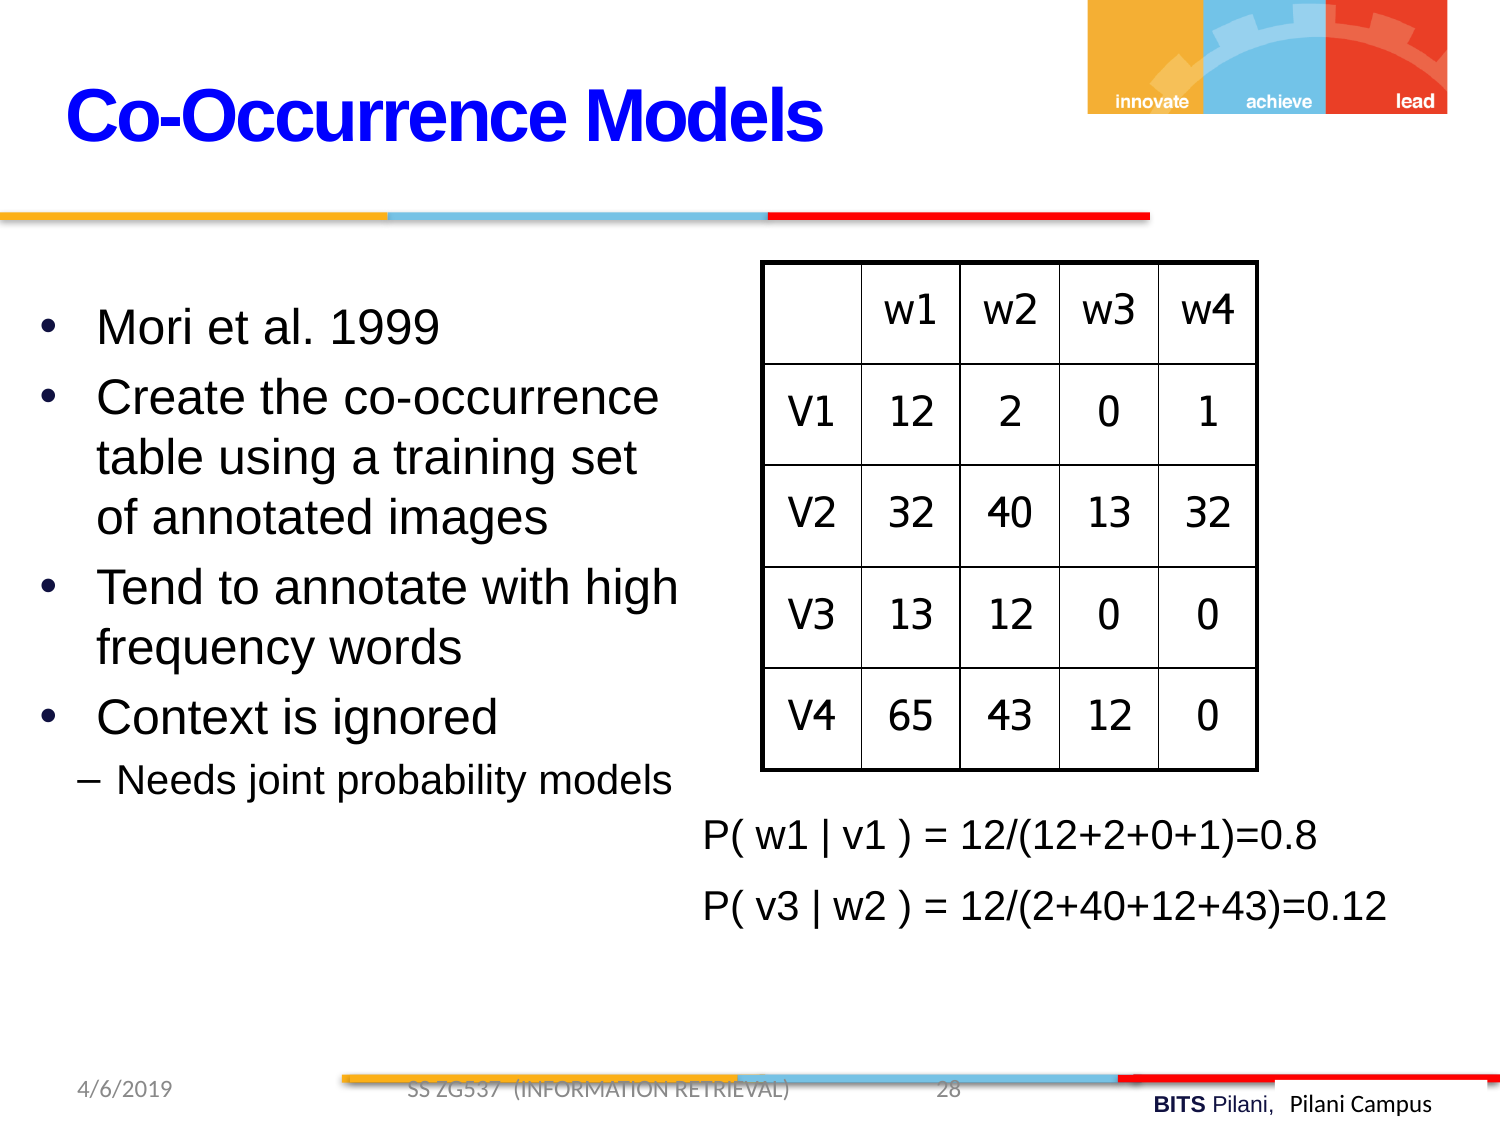

Co-Occurrence Models
|  | w1 | w2 | w3 | w4 |
| --- | --- | --- | --- | --- |
| V1 | 12 | 2 | 0 | 1 |
| V2 | 32 | 40 | 13 | 32 |
| V3 | 13 | 12 | 0 | 0 |
| V4 | 65 | 43 | 12 | 0 |
Mori et al. 1999
Create the co-occurrence table using a training set of annotated images
Tend to annotate with high frequency words
Context is ignored
Needs joint probability models
P( w1 | v1 ) = 12/(12+2+0+1)=0.8
P( v3 | w2 ) = 12/(2+40+12+43)=0.12
4/6/2019                                         SS ZG537  (INFORMATION RETRIEVAL)                         28
Pilani Campus